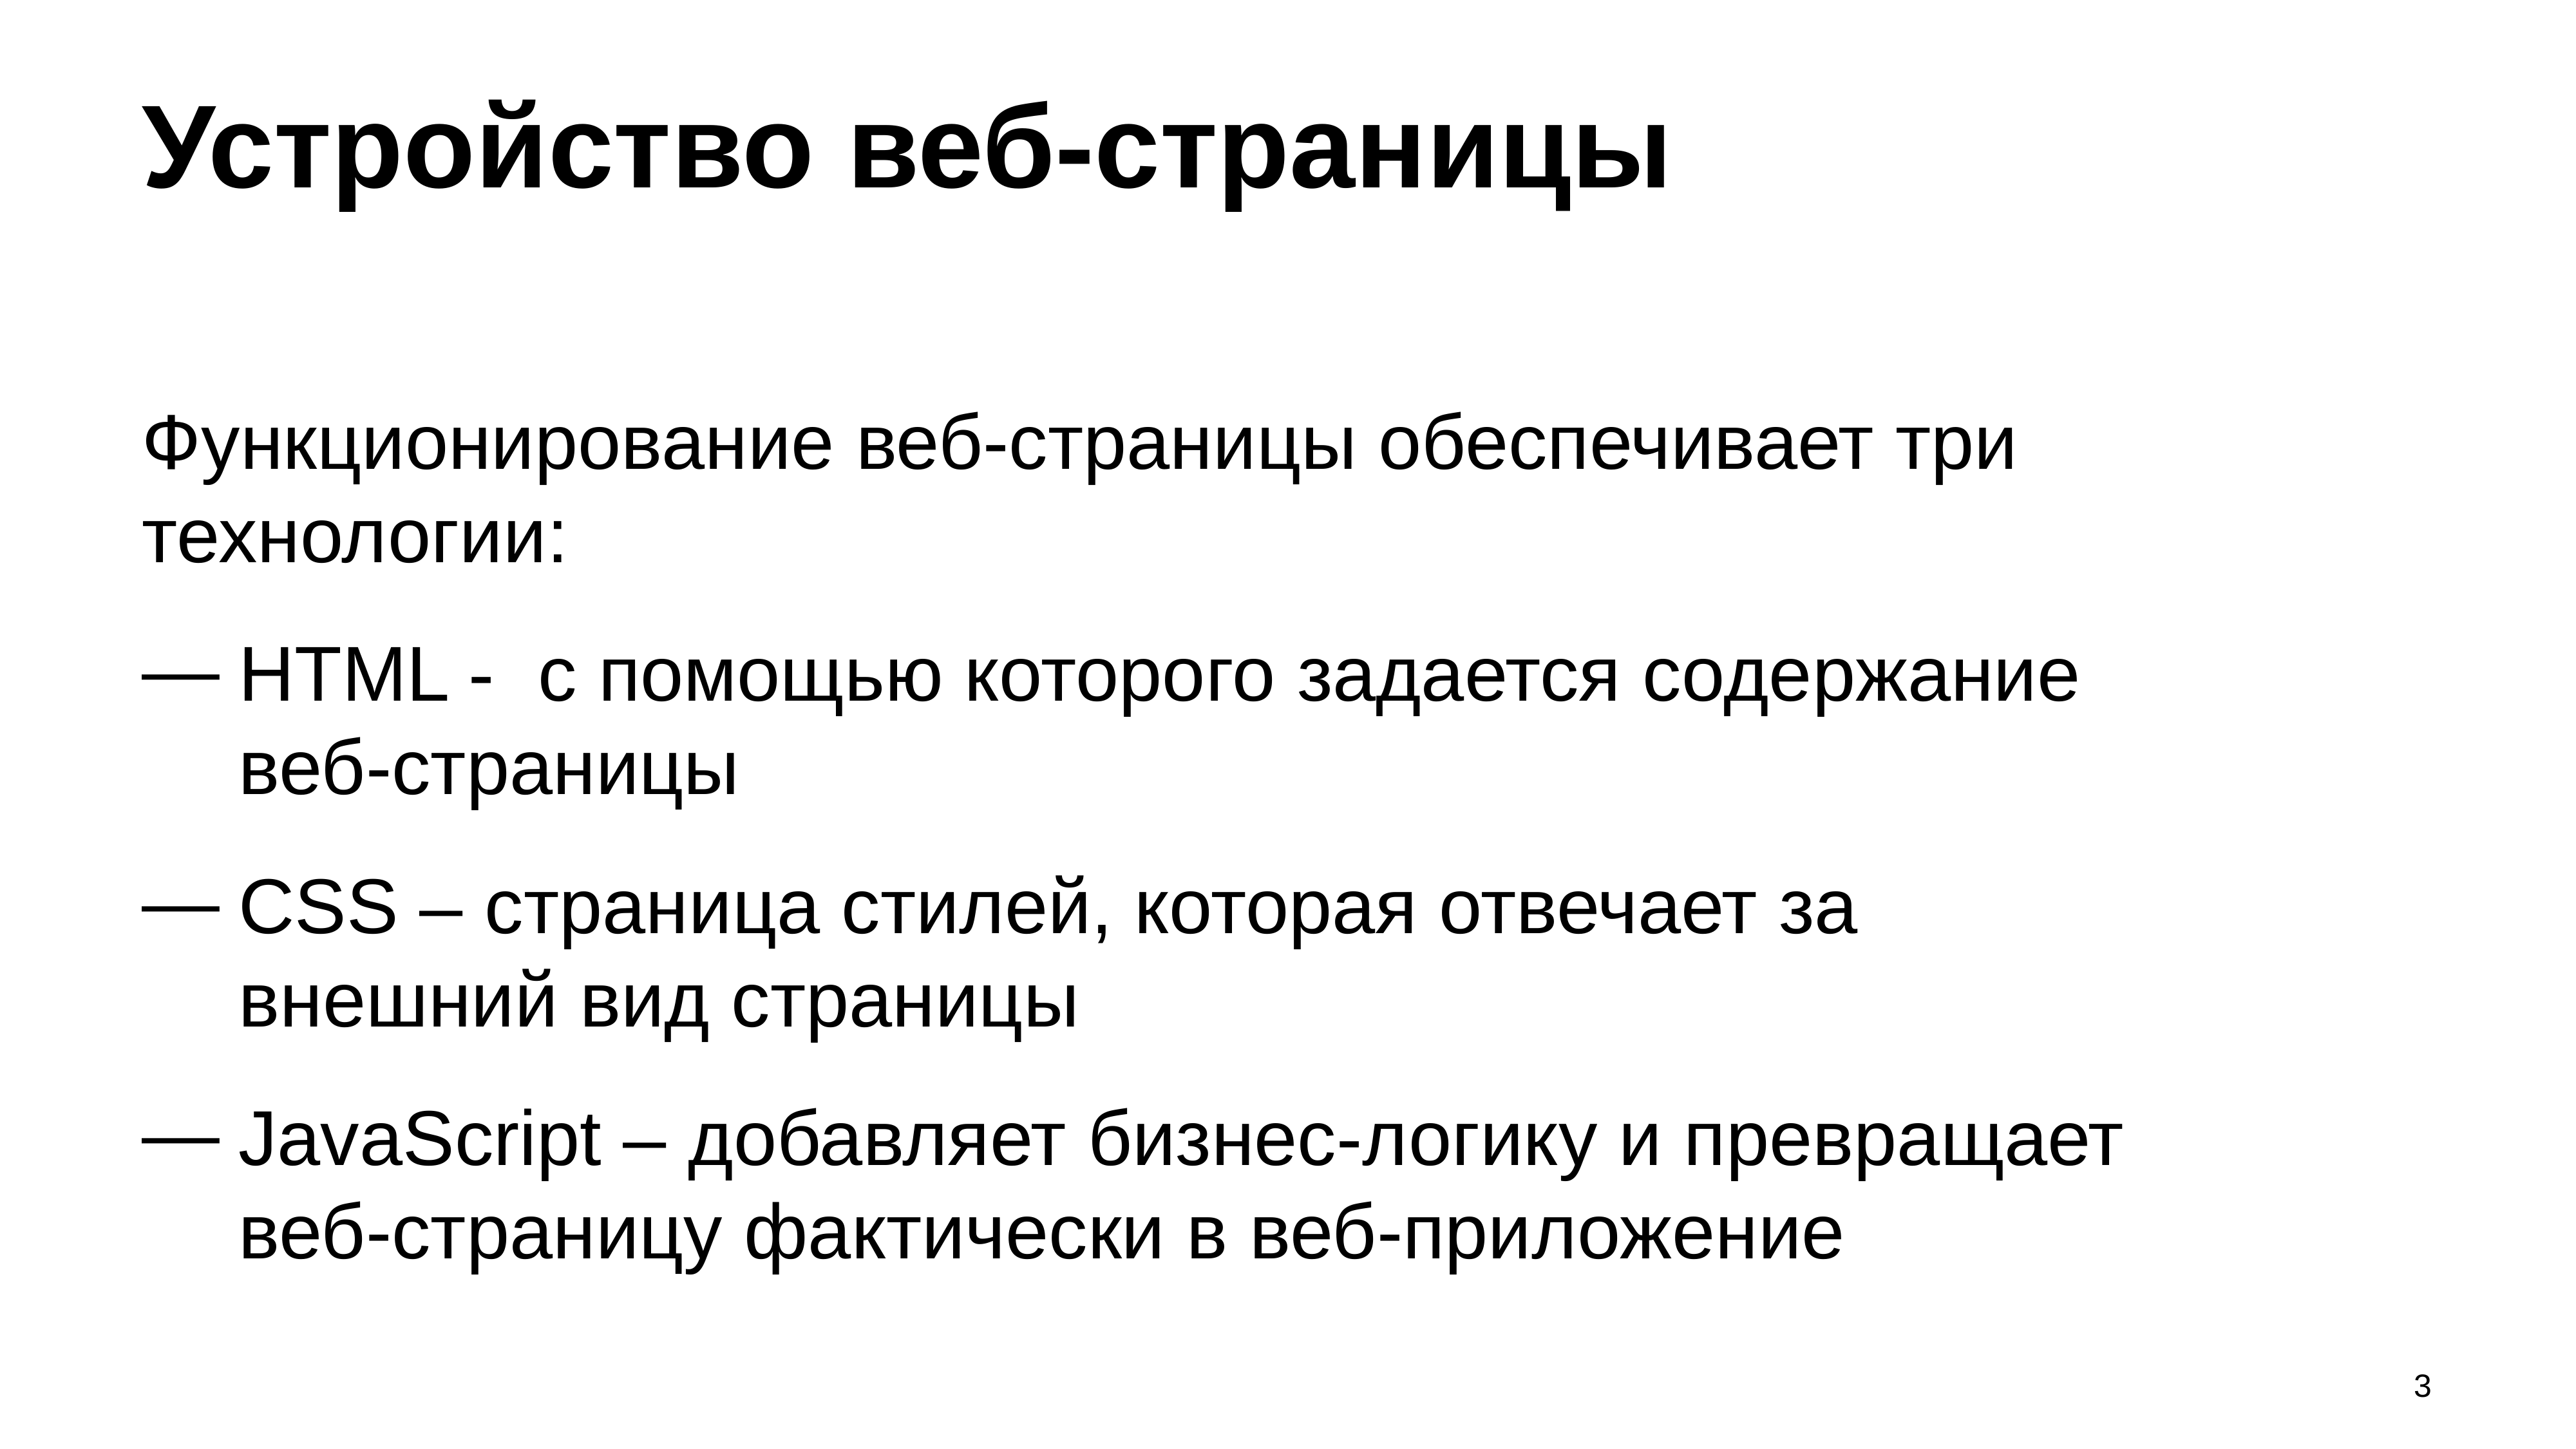

# Устройство веб-страницы
Функционирование веб-страницы обеспечивает три технологии:
HTML -  c помощью которого задается содержание веб-страницы
CSS – страница стилей, которая отвечает за внешний вид страницы
JavaScript – добавляет бизнес-логику и превращает веб-страницу фактически в веб-приложение

3